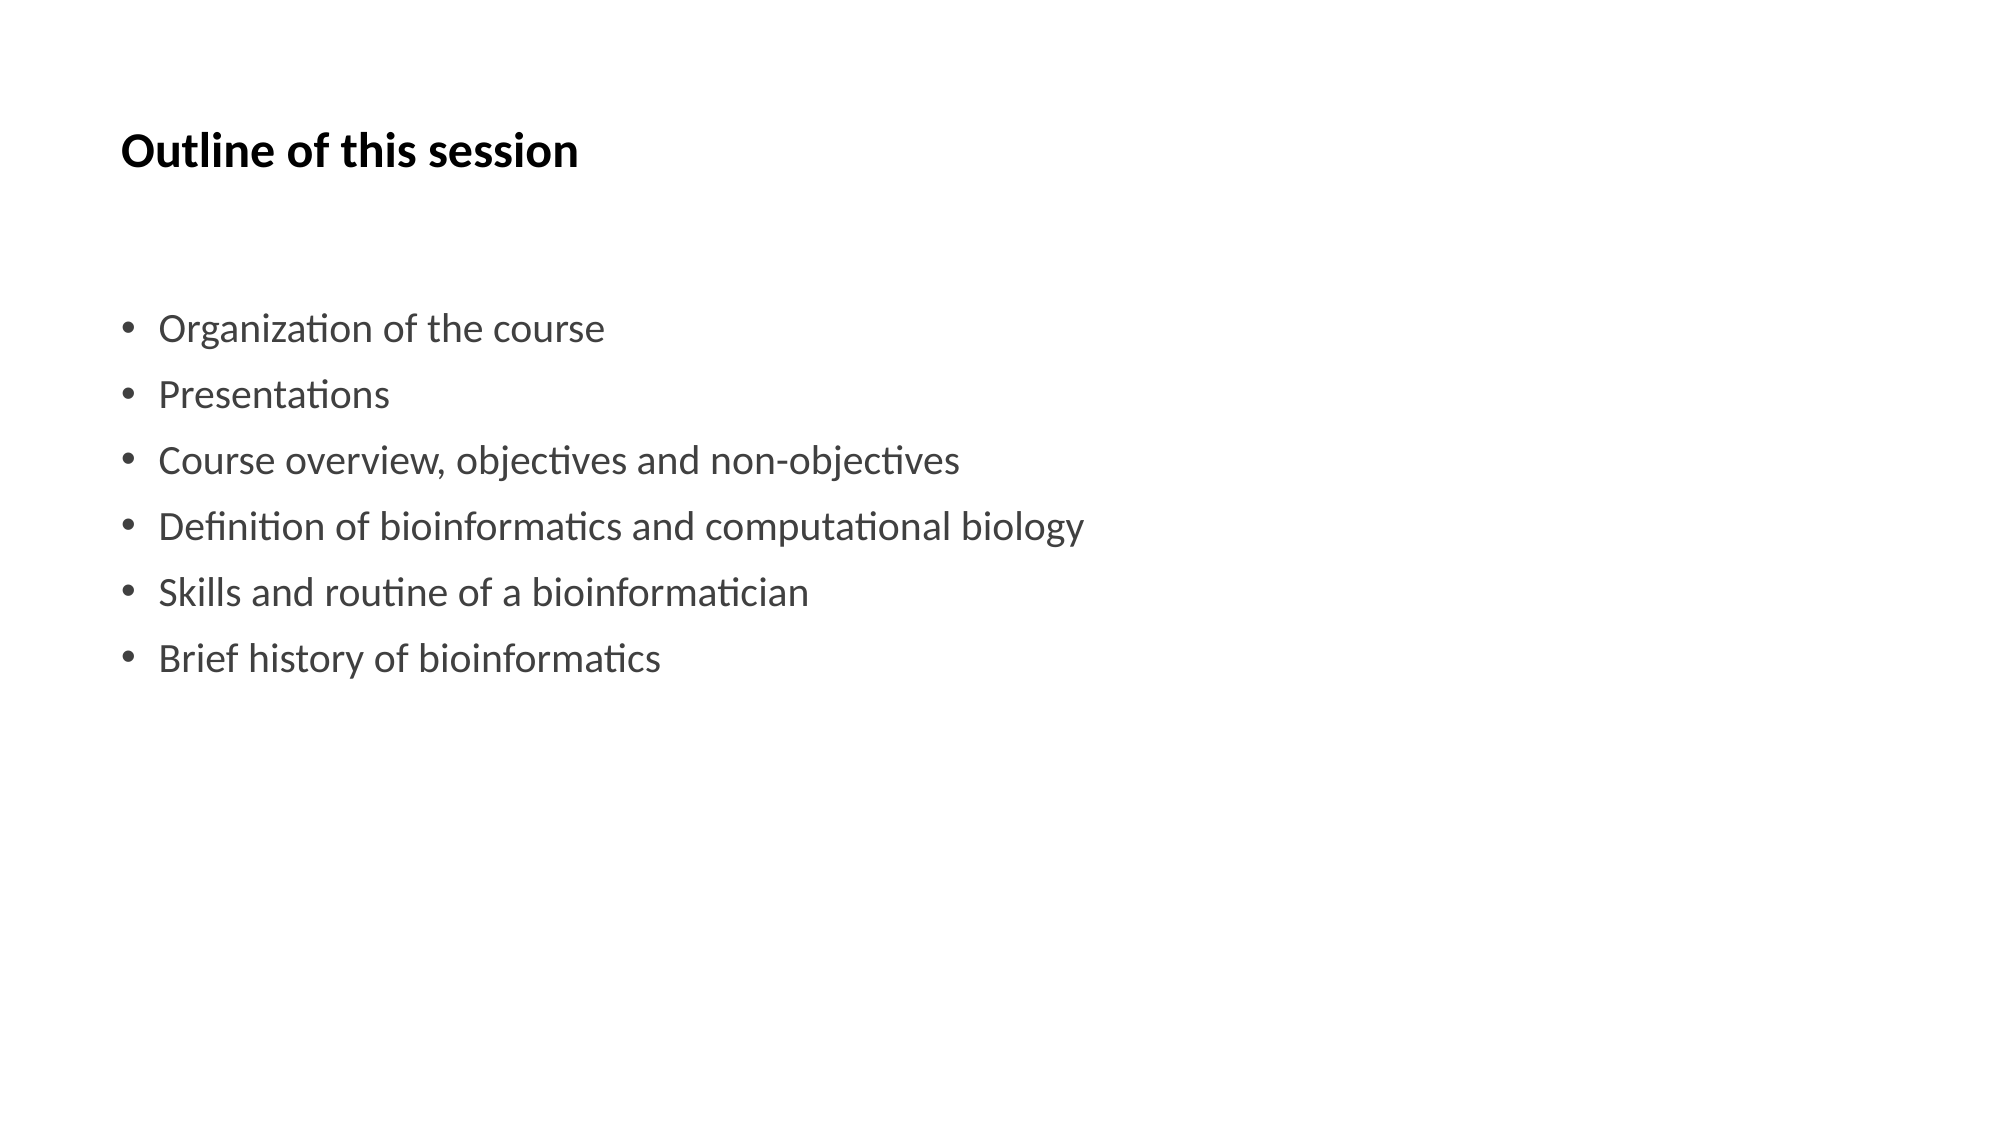

# Outline of this session
Organization of the course
Presentations
Course overview, objectives and non-objectives
Definition of bioinformatics and computational biology
Skills and routine of a bioinformatician
Brief history of bioinformatics